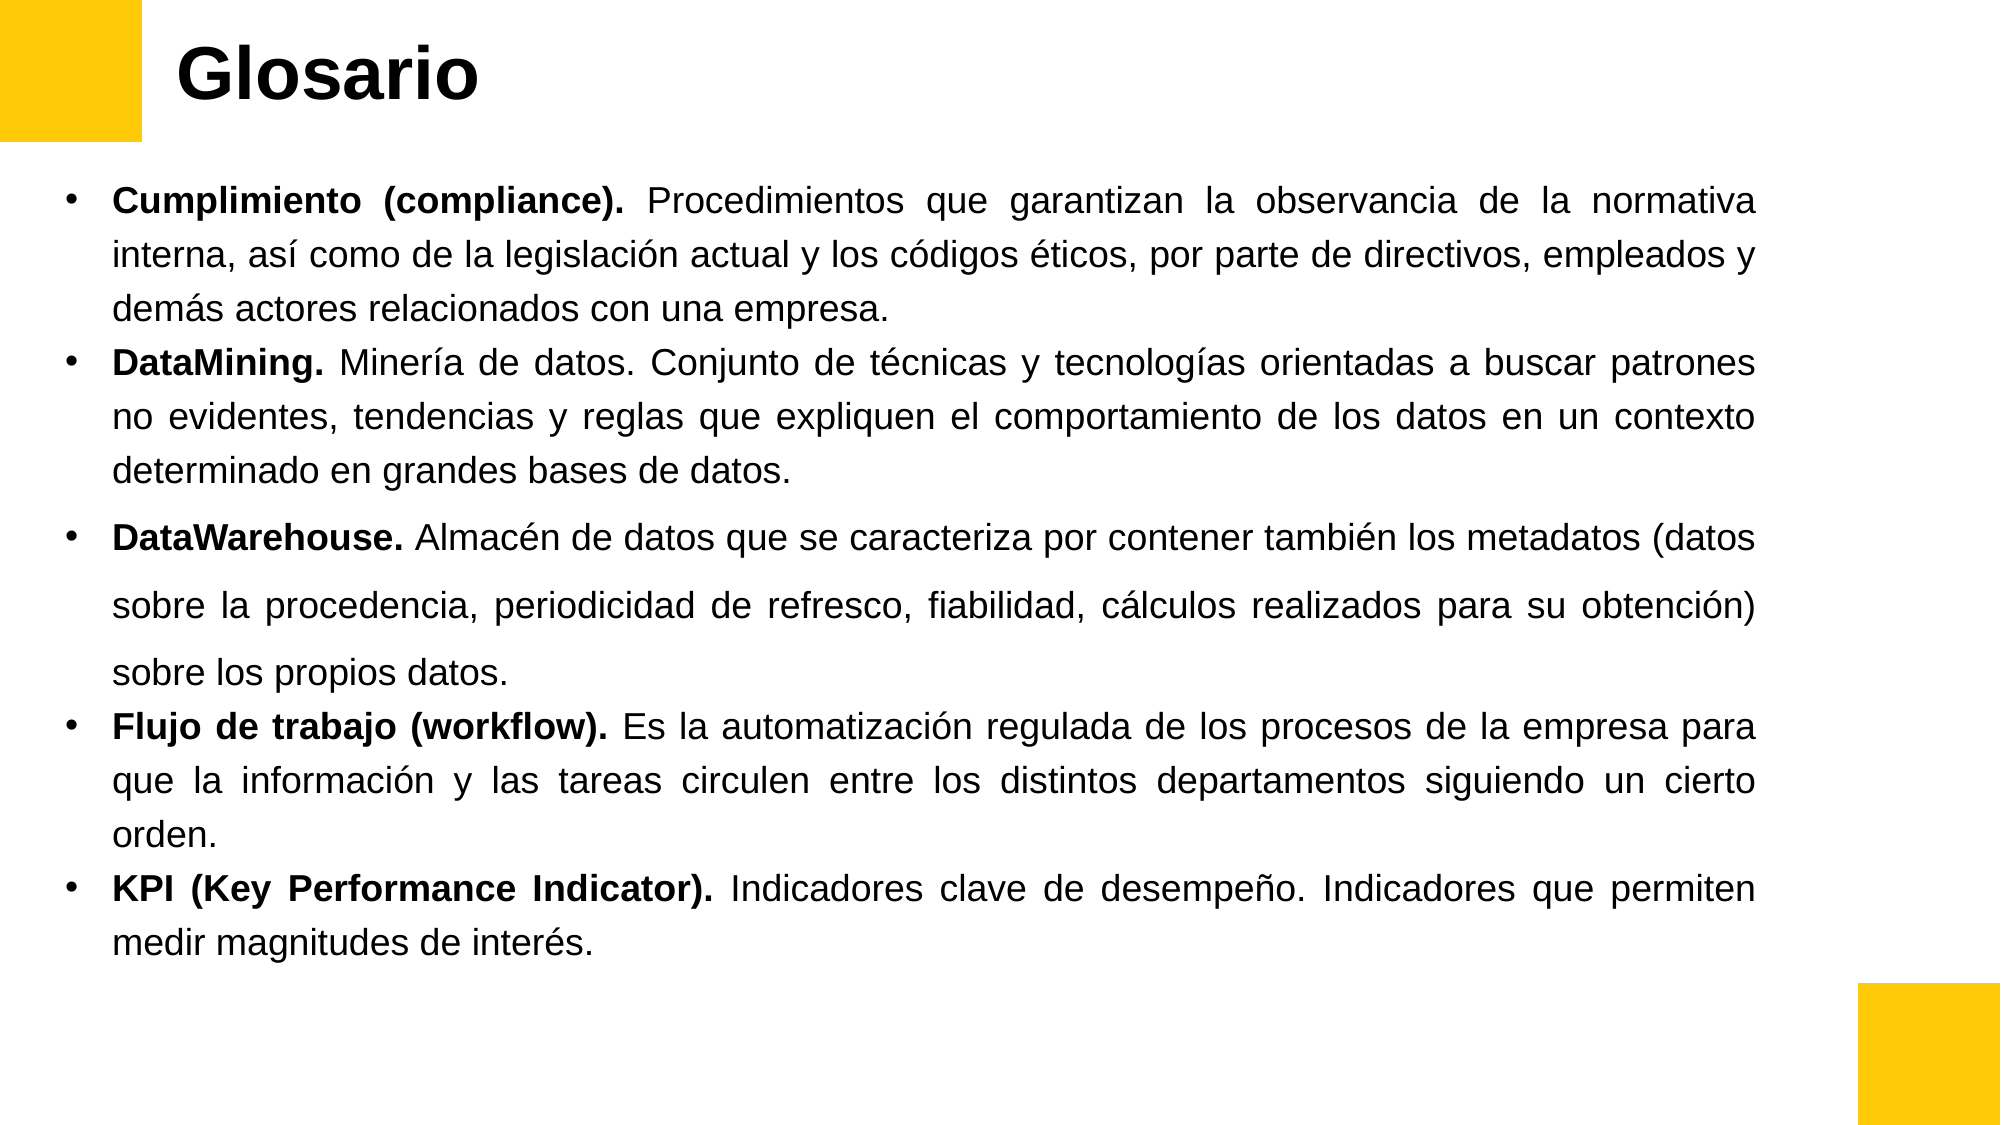

# Glosario
Cumplimiento (compliance). Procedimientos que garantizan la observancia de la normativa interna, así como de la legislación actual y los códigos éticos, por parte de directivos, empleados y demás actores relacionados con una empresa.
DataMining. Minería de datos. Conjunto de técnicas y tecnologías orientadas a buscar patrones no evidentes, tendencias y reglas que expliquen el comportamiento de los datos en un contexto determinado en grandes bases de datos.
DataWarehouse. Almacén de datos que se caracteriza por contener también los metadatos (datos sobre la procedencia, periodicidad de refresco, fiabilidad, cálculos realizados para su obtención) sobre los propios datos.
Flujo de trabajo (workflow). Es la automatización regulada de los procesos de la empresa para que la información y las tareas circulen entre los distintos departamentos siguiendo un cierto orden.
KPI (Key Performance Indicator). Indicadores clave de desempeño. Indicadores que permiten medir magnitudes de interés.